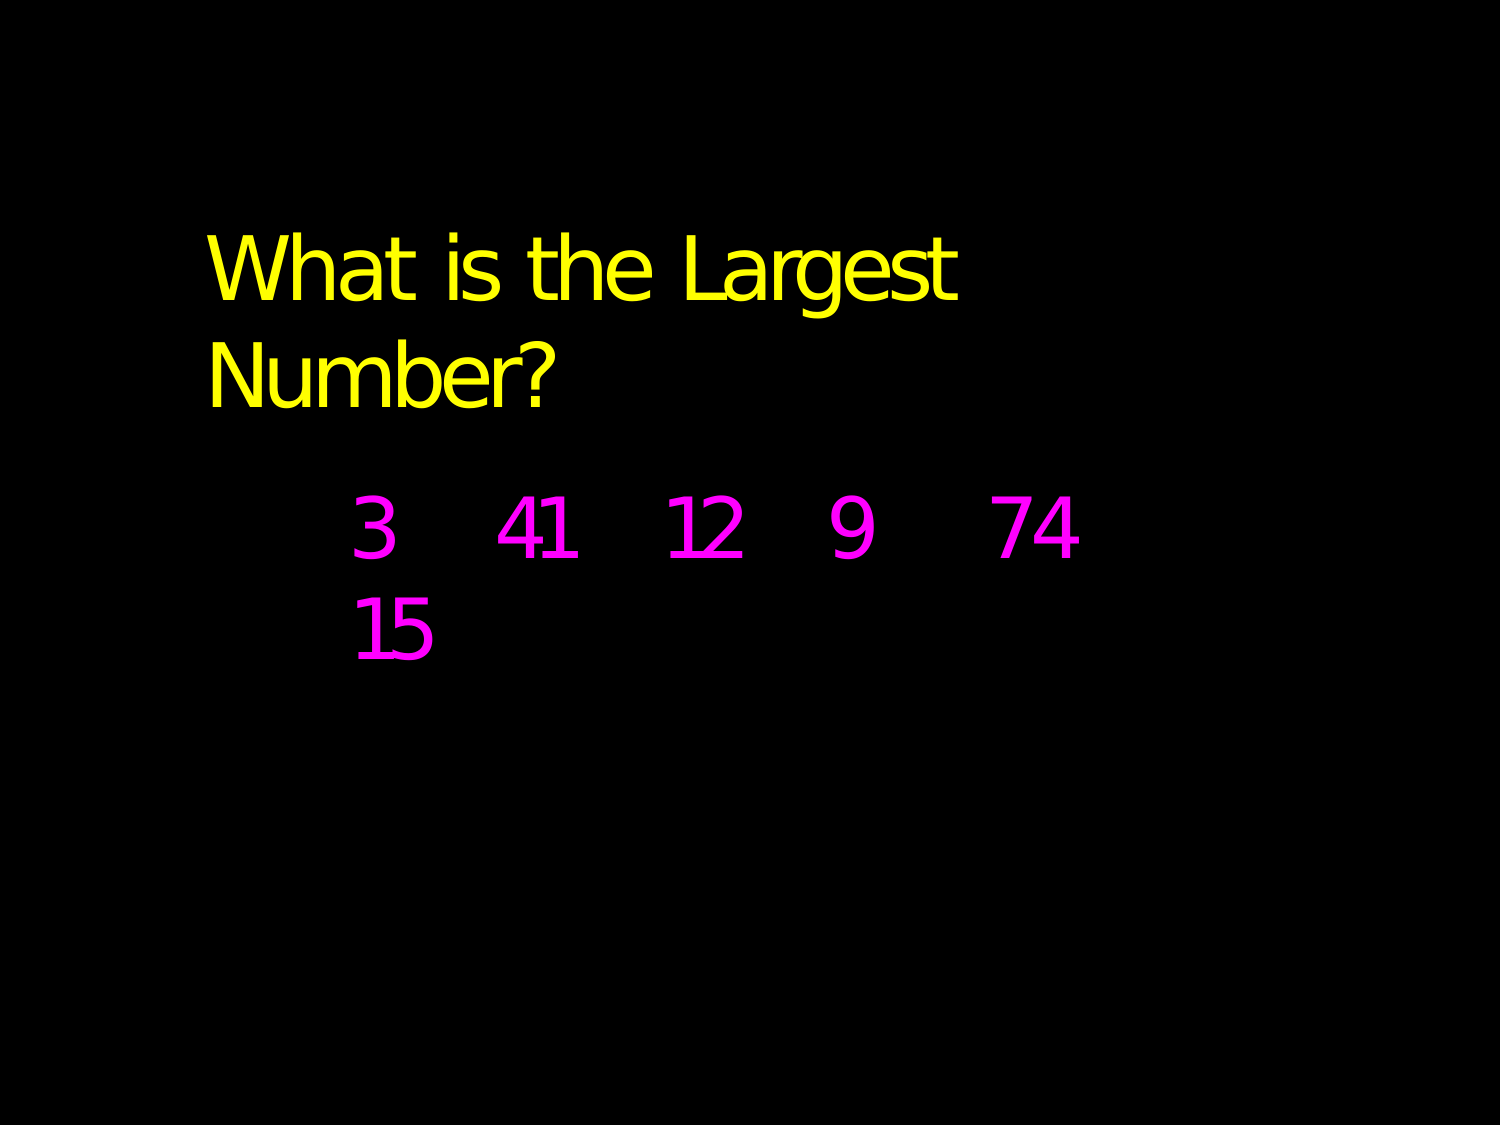

What is the Largest Number?
3	41	12	9	74	15